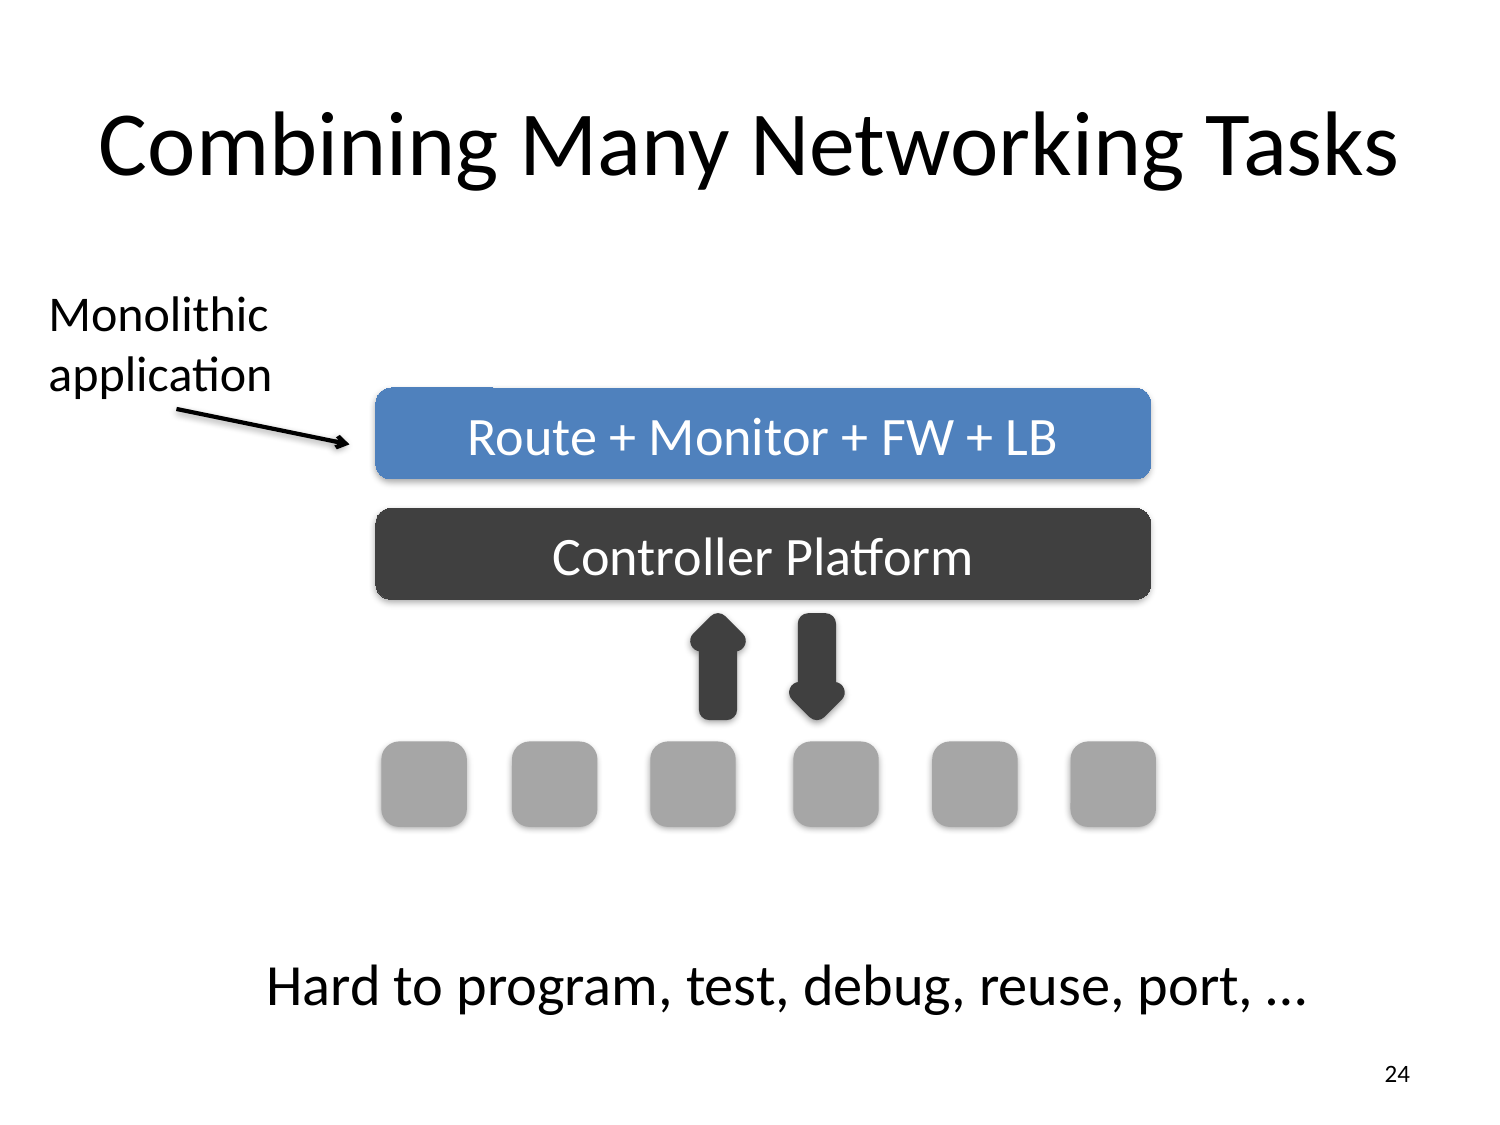

# Combining Many Networking Tasks
Monolithic application
Route + Monitor + FW + LB
Controller Platform

Hard to program, test, debug, reuse, port, …
24